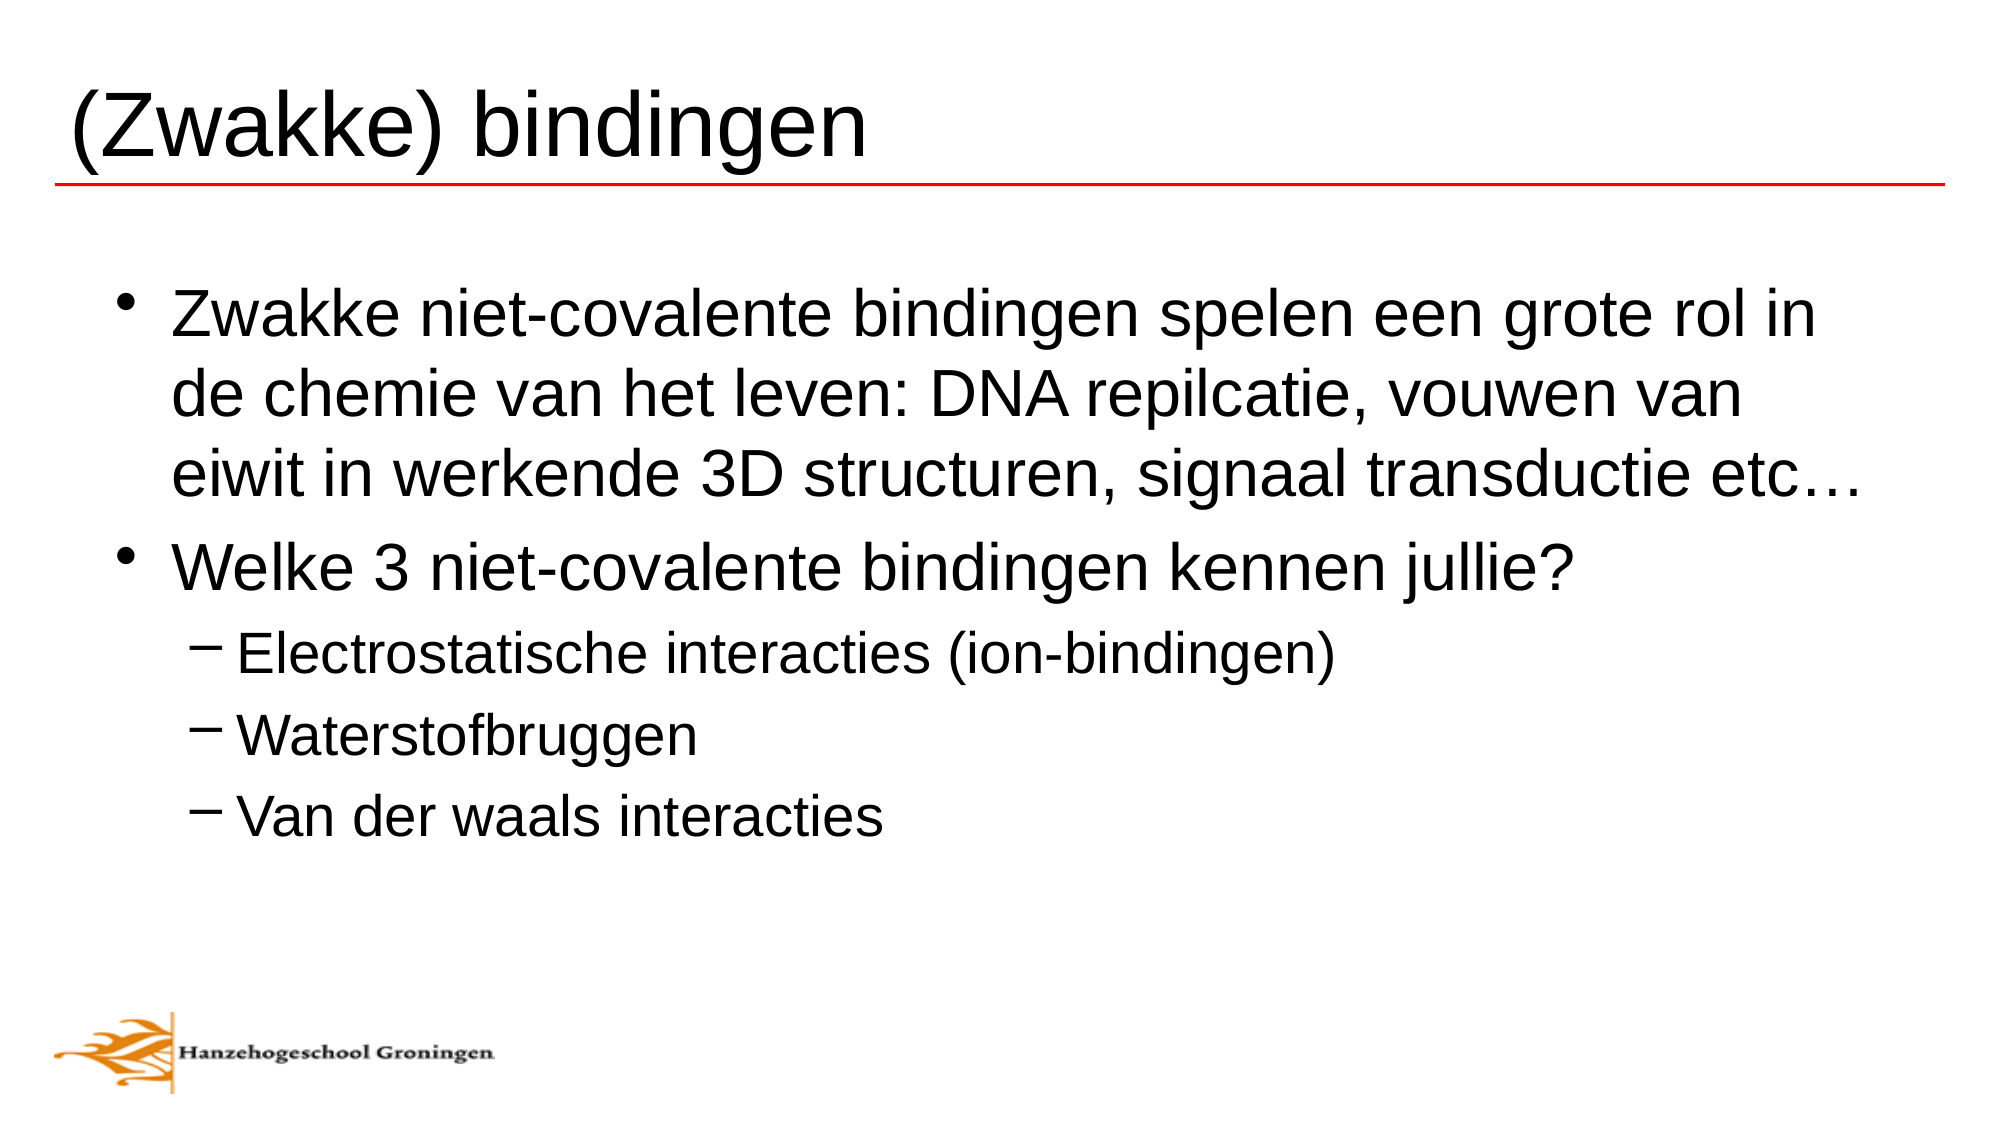

# (Zwakke) bindingen
Zwakke niet-covalente bindingen spelen een grote rol in de chemie van het leven: DNA repilcatie, vouwen van eiwit in werkende 3D structuren, signaal transductie etc…
Welke 3 niet-covalente bindingen kennen jullie?
Electrostatische interacties (ion-bindingen)
Waterstofbruggen
Van der waals interacties